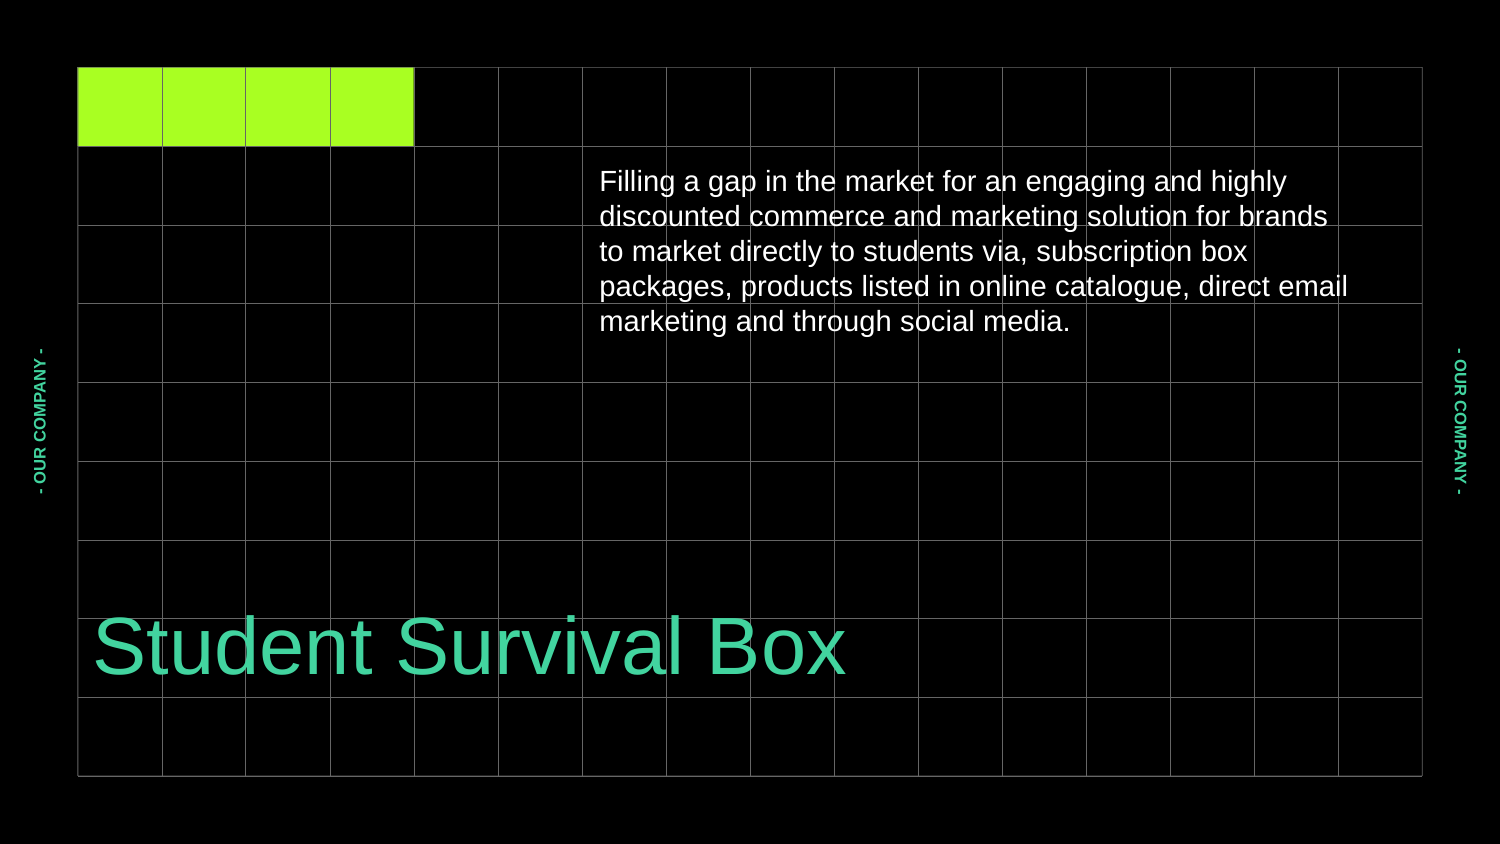

Filling a gap in the market for an engaging and highly discounted commerce and marketing solution for brands to market directly to students via, subscription box packages, products listed in online catalogue, direct email marketing and through social media.
- OUR COMPANY -
# - OUR COMPANY -
Student Survival Box